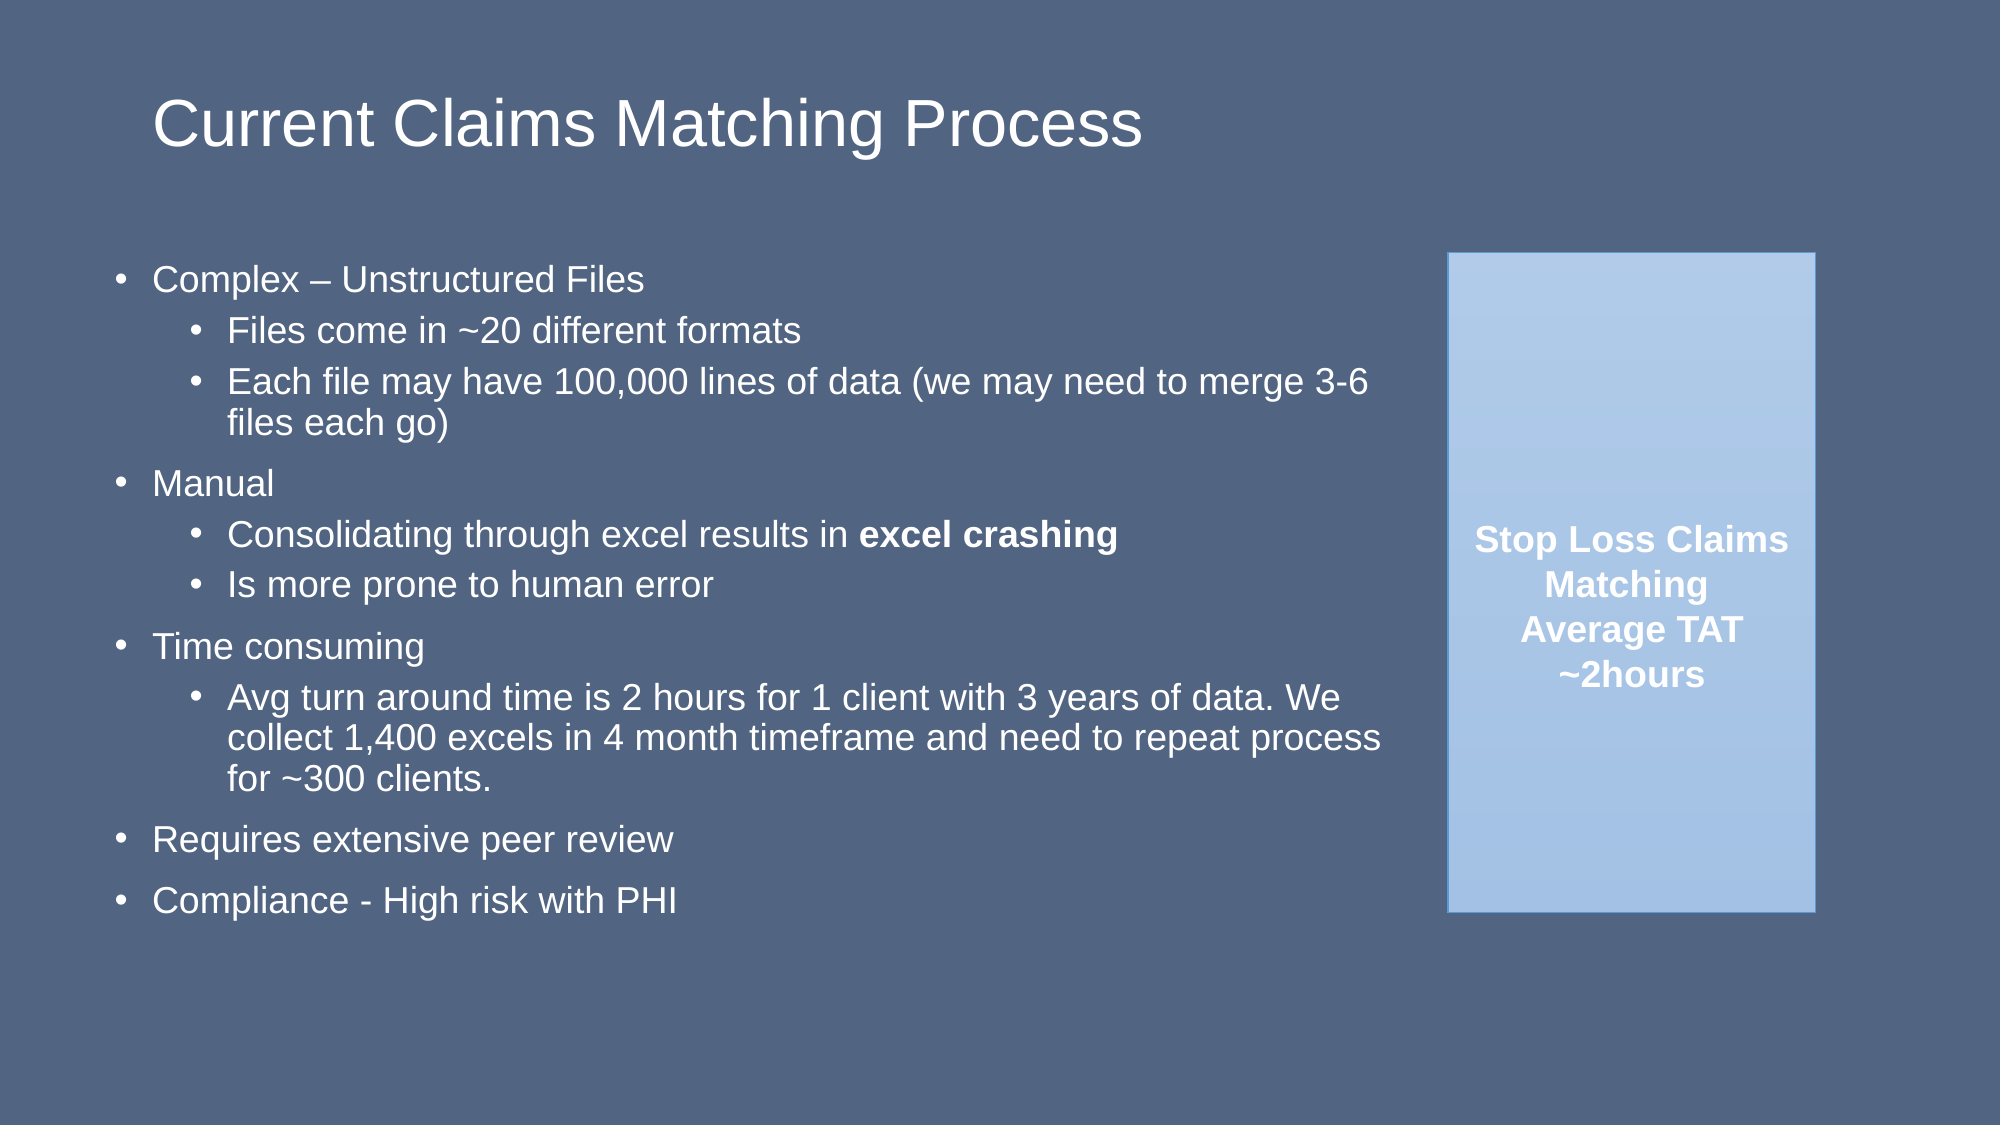

# Current Claims Matching Process
Complex – Unstructured Files
Files come in ~20 different formats
Each file may have 100,000 lines of data (we may need to merge 3-6 files each go)
Manual
Consolidating through excel results in excel crashing
Is more prone to human error
Time consuming
Avg turn around time is 2 hours for 1 client with 3 years of data. We collect 1,400 excels in 4 month timeframe and need to repeat process for ~300 clients.
Requires extensive peer review
Compliance - High risk with PHI

Stop Loss Claims Matching
Average TAT ~2hours